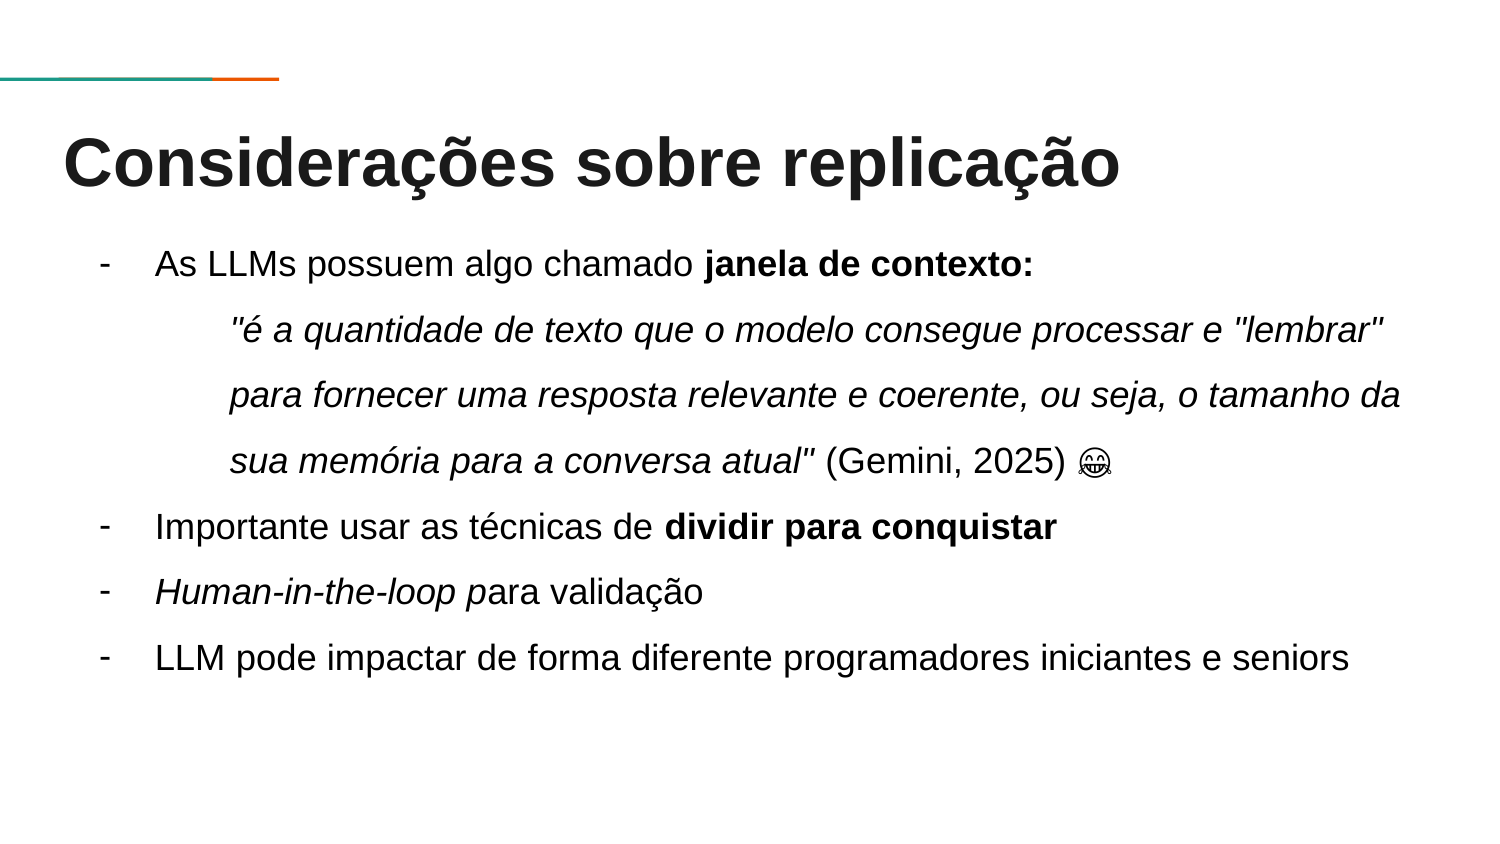

# Considerações sobre replicação
As LLMs possuem algo chamado janela de contexto:
"é a quantidade de texto que o modelo consegue processar e "lembrar" para fornecer uma resposta relevante e coerente, ou seja, o tamanho da sua memória para a conversa atual" (Gemini, 2025) 😂
Importante usar as técnicas de dividir para conquistar
Human-in-the-loop para validação
LLM pode impactar de forma diferente programadores iniciantes e seniors